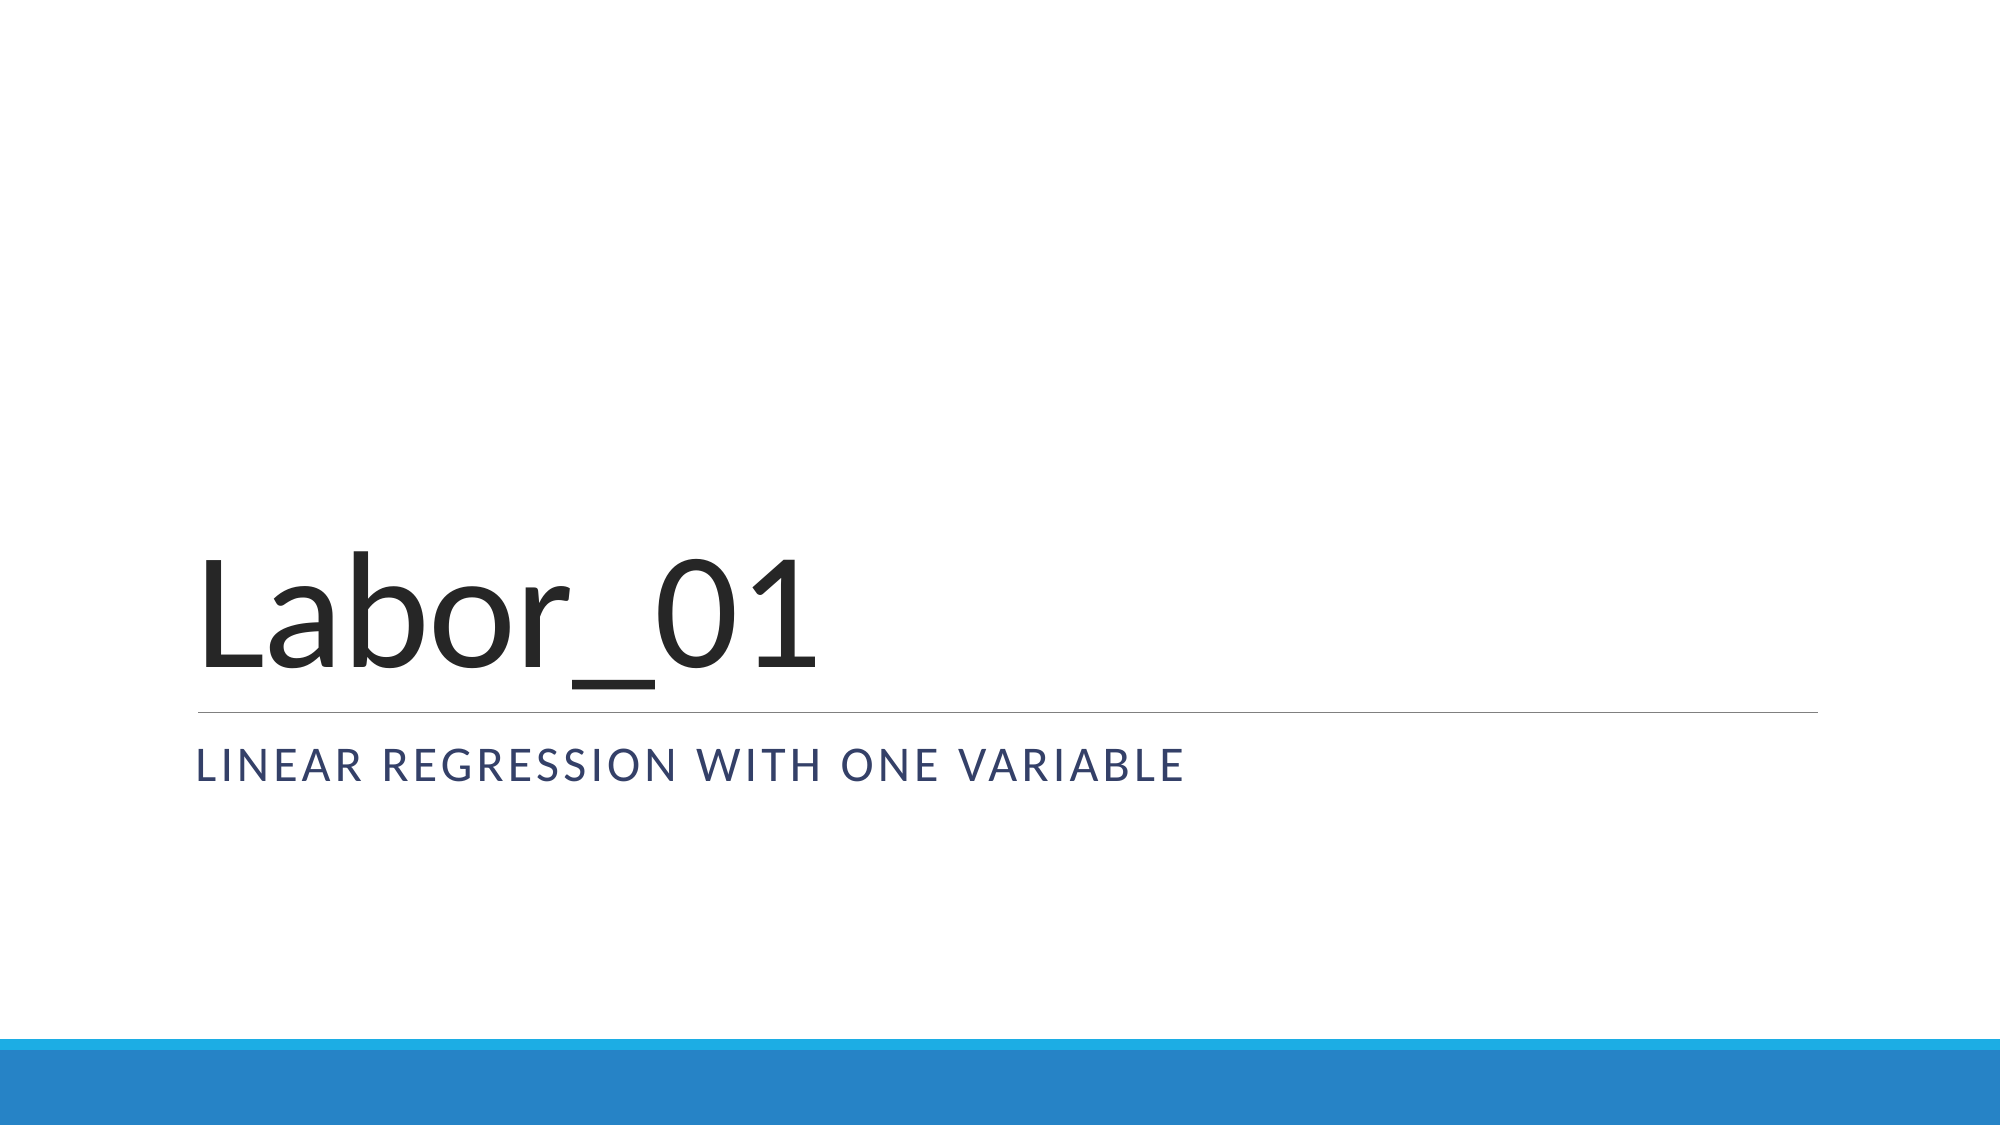

# Labor_01
Linear Regression with one variable